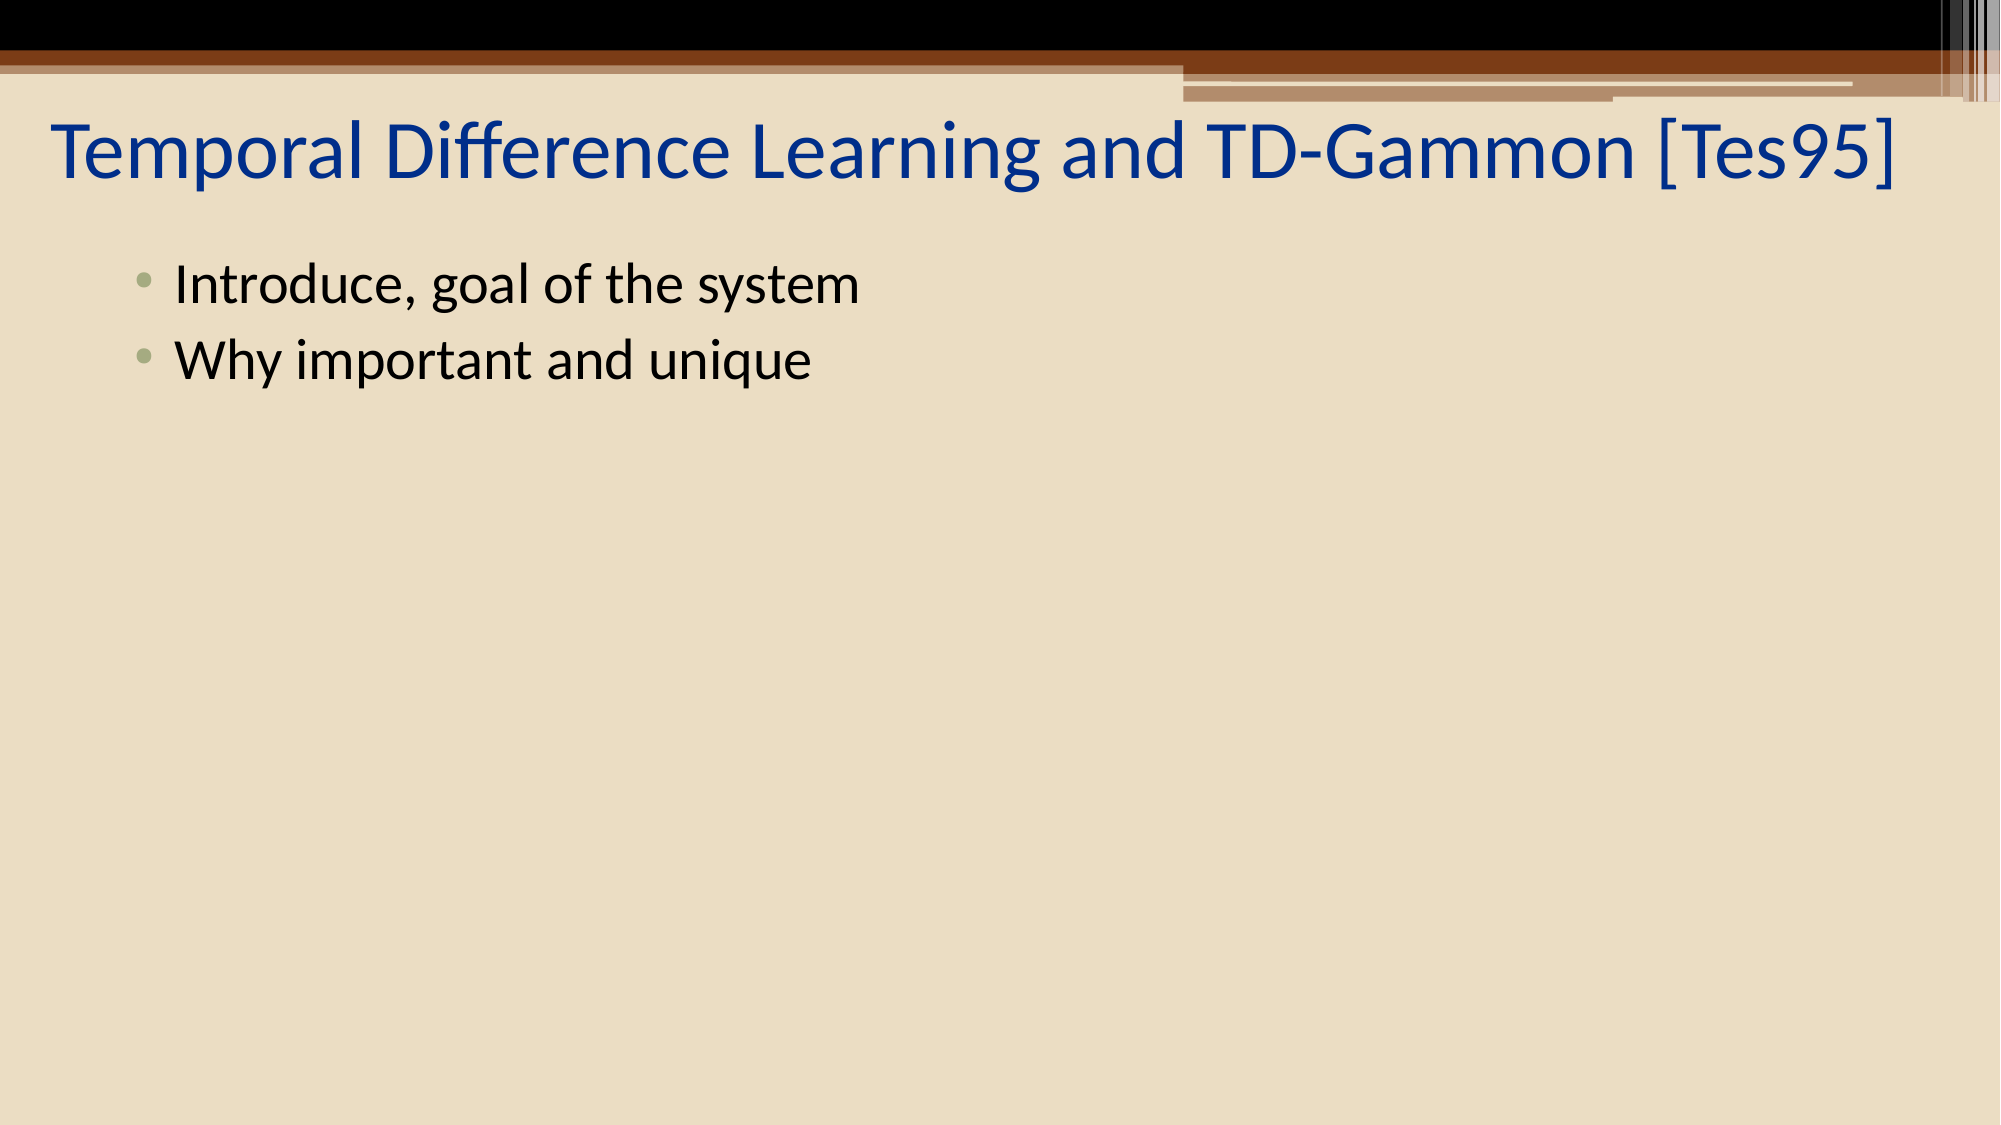

# Temporal Difference Learning and TD-Gammon [Tes95]
Introduce, goal of the system
Why important and unique